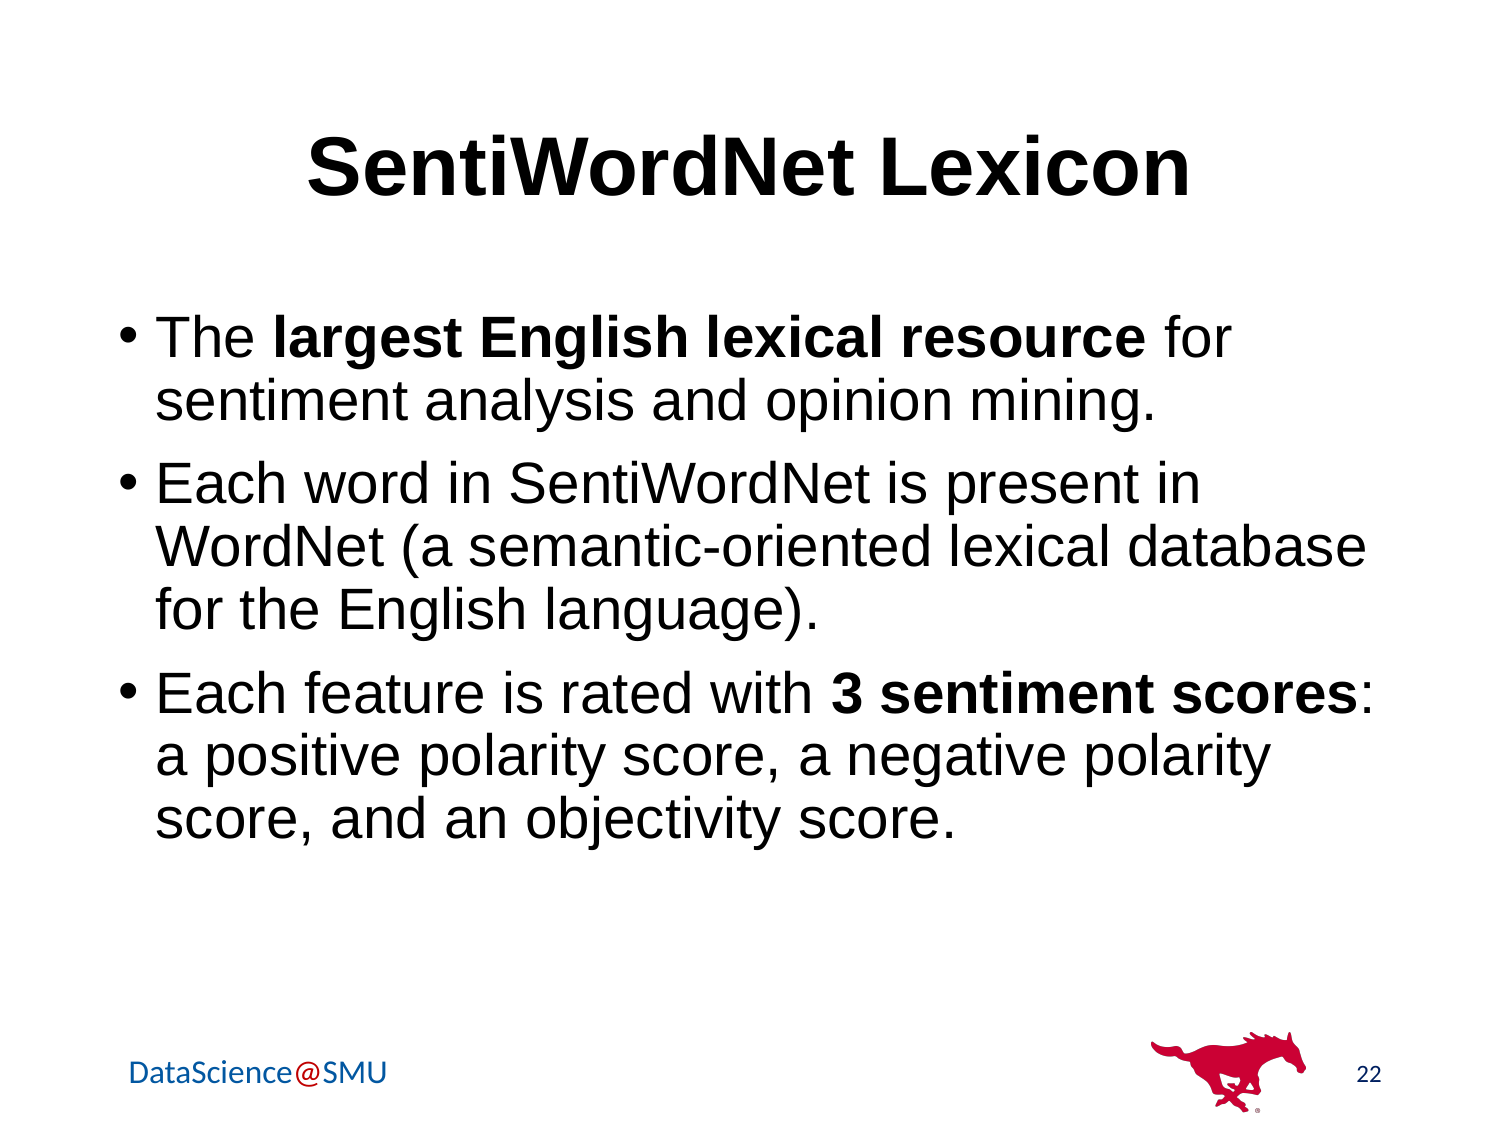

# SentiWordNet Lexicon
The largest English lexical resource for sentiment analysis and opinion mining.
Each word in SentiWordNet is present in WordNet (a semantic-oriented lexical database for the English language).
Each feature is rated with 3 sentiment scores: a positive polarity score, a negative polarity score, and an objectivity score.

22